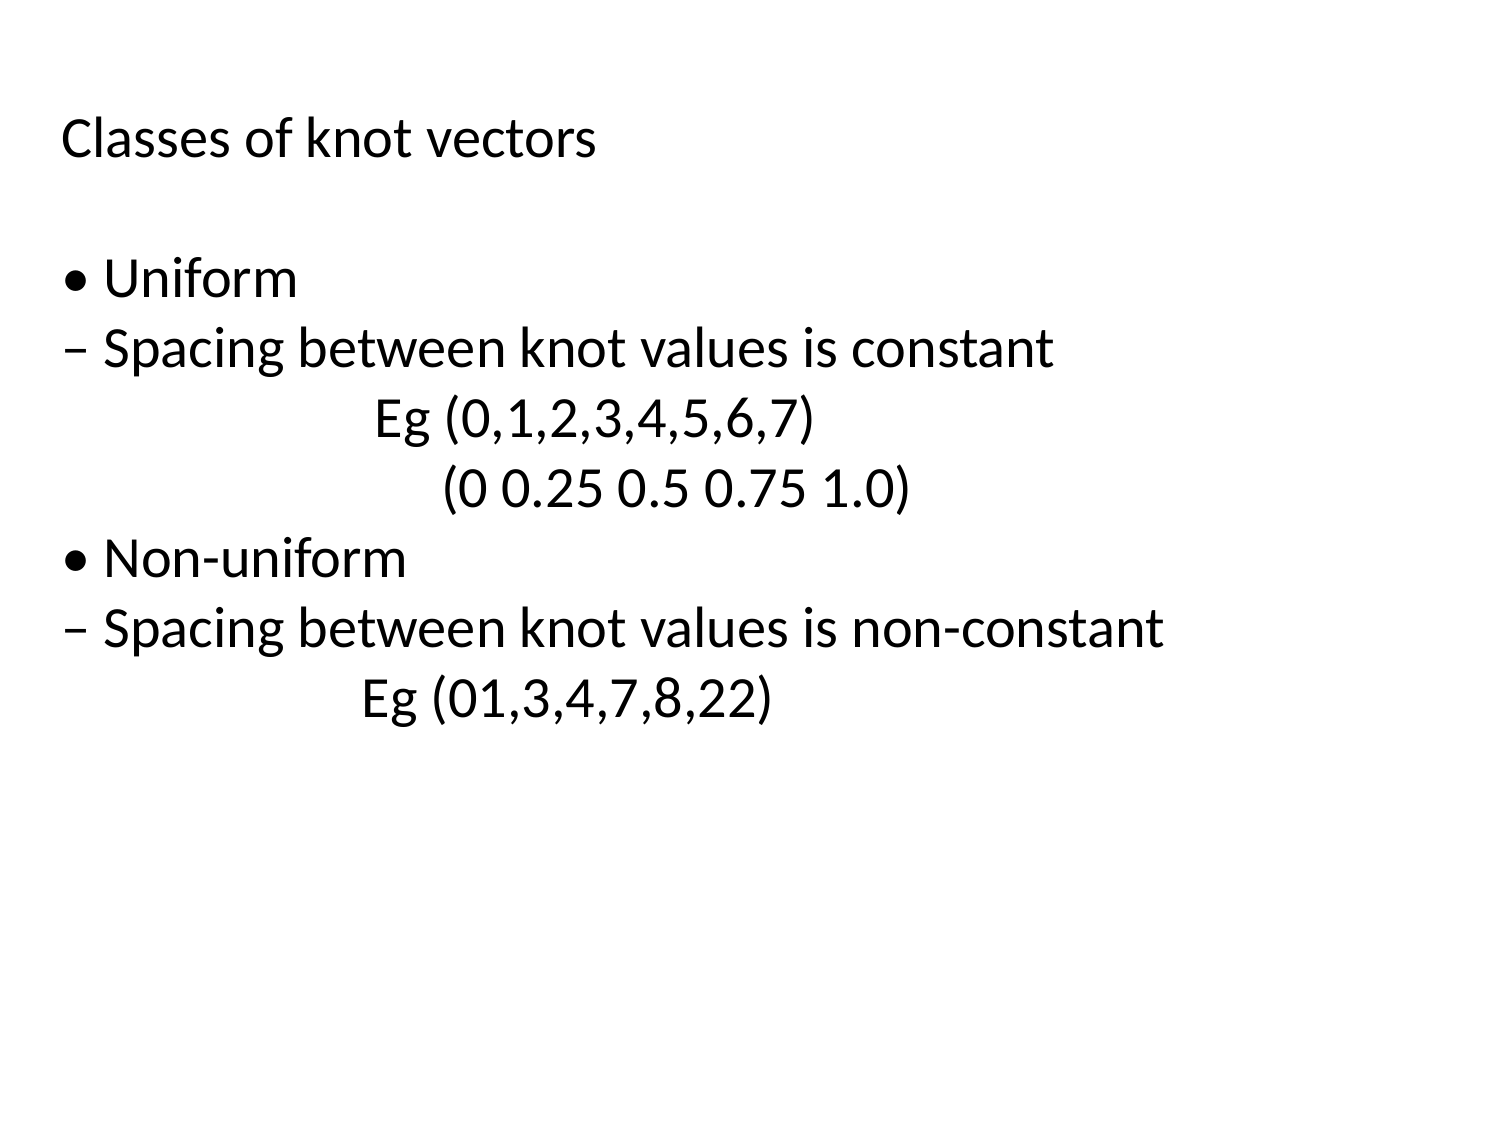

Classes of knot vectors

• Uniform
– Spacing between knot values is constant
		 Eg (0,1,2,3,4,5,6,7)
		      (0 0.25 0.5 0.75 1.0)
• Non-uniform
– Spacing between knot values is non-constant
		Eg (01,3,4,7,8,22)